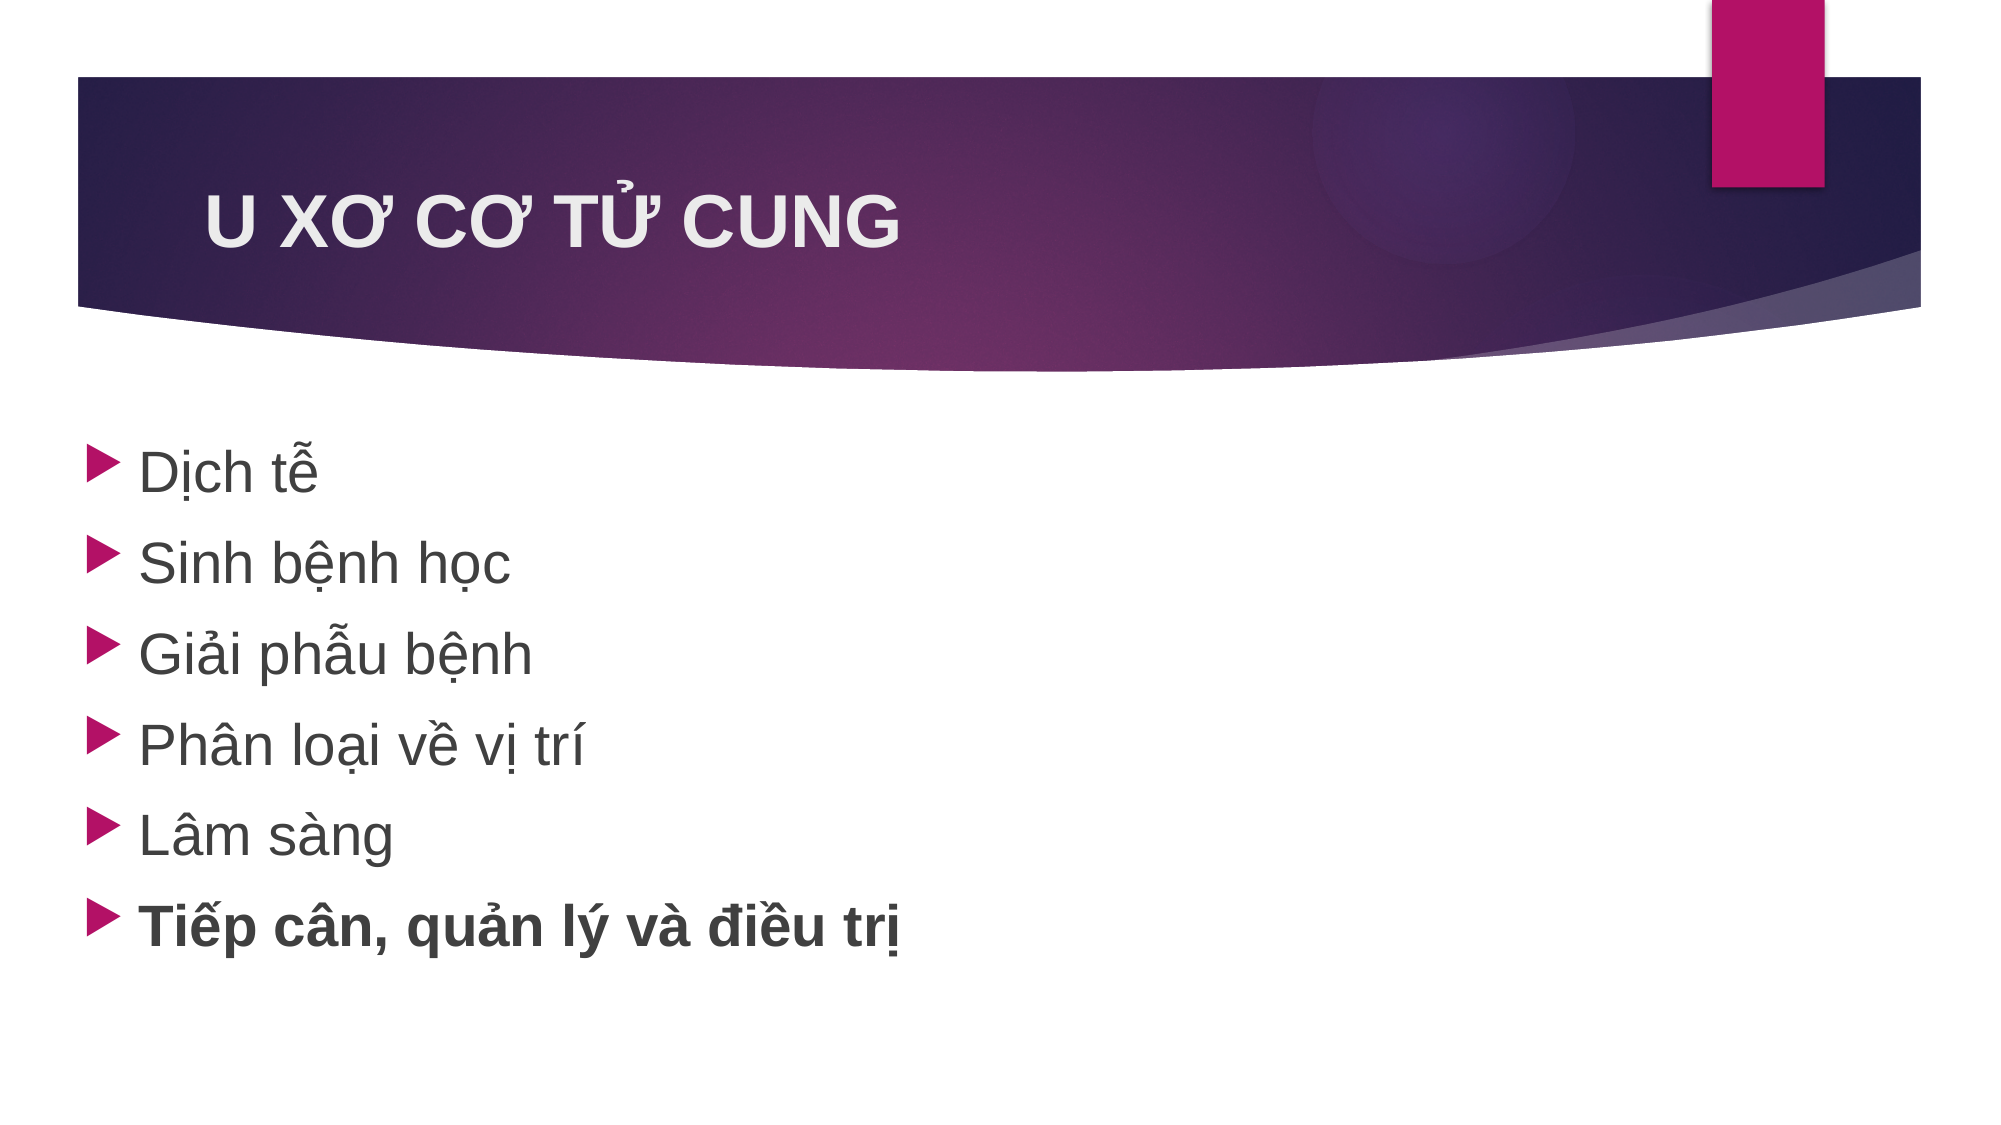

# U XƠ CƠ TỬ CUNG
Dịch tễ
Sinh bệnh học
Giải phẫu bệnh
Phân loại về vị trí
Lâm sàng
Tiếp cân, quản lý và điều trị